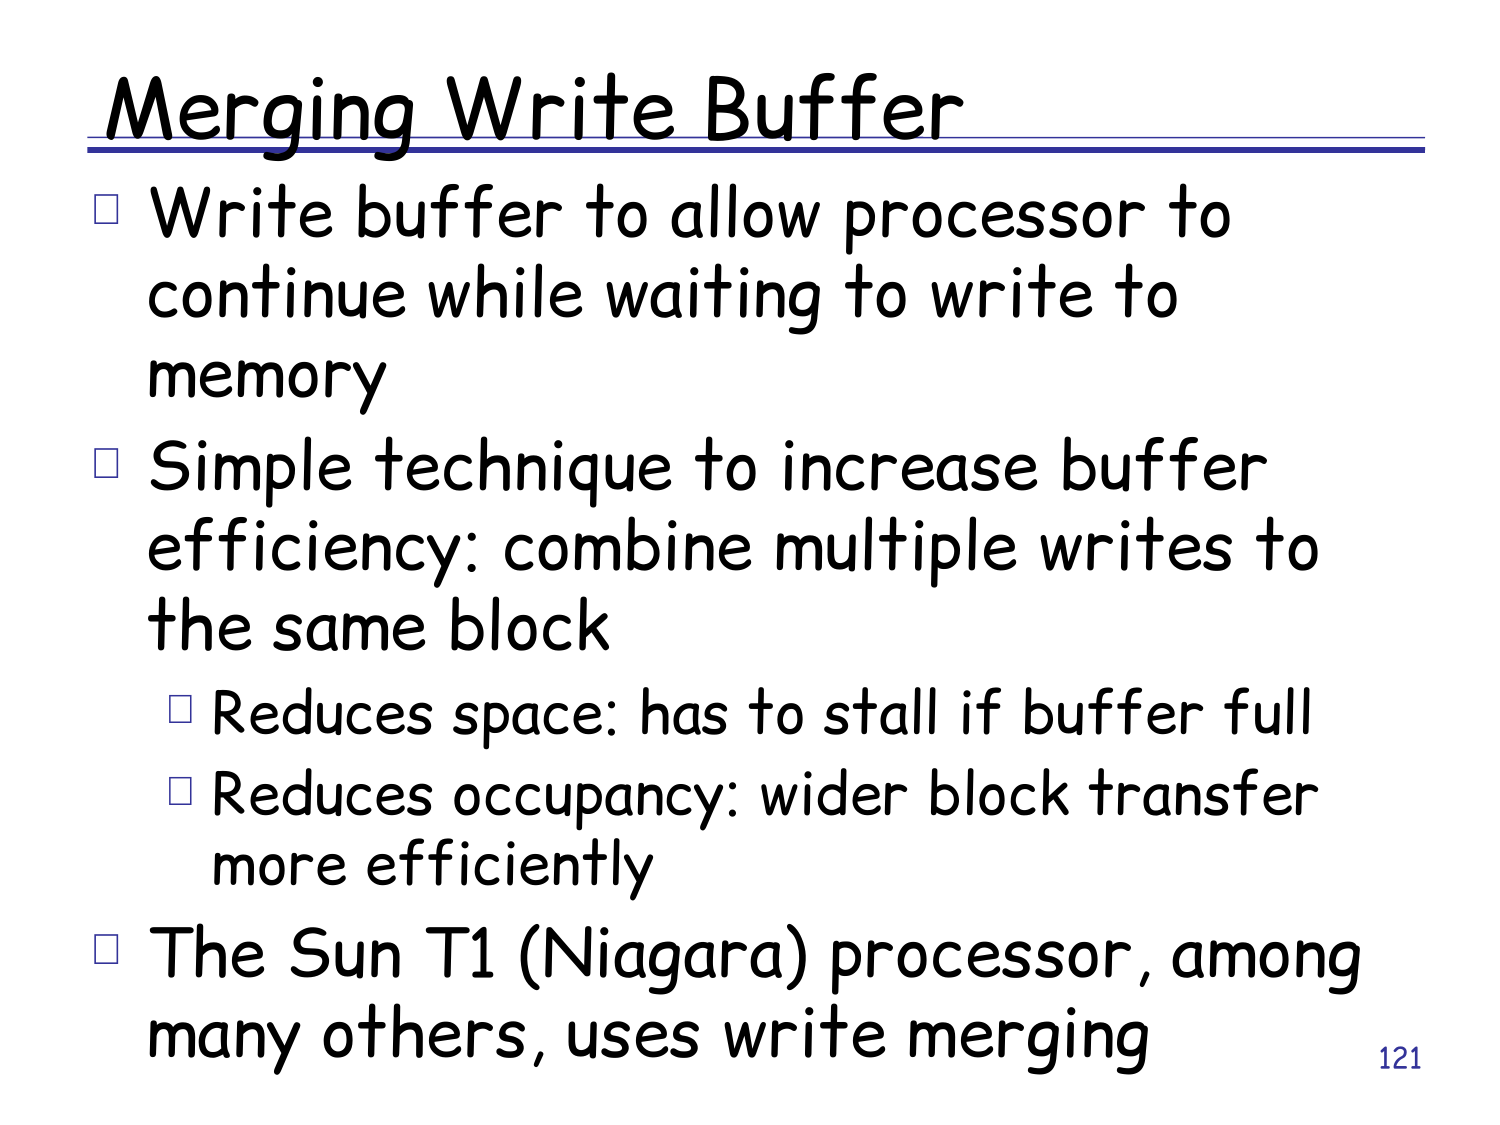

# Merging Write Buffer
Write buffer to allow processor to continue while waiting to write to memory
Simple technique to increase buffer efficiency: combine multiple writes to the same block
Reduces space: has to stall if buffer full
Reduces occupancy: wider block transfer more efficiently
The Sun T1 (Niagara) processor, among many others, uses write merging
121